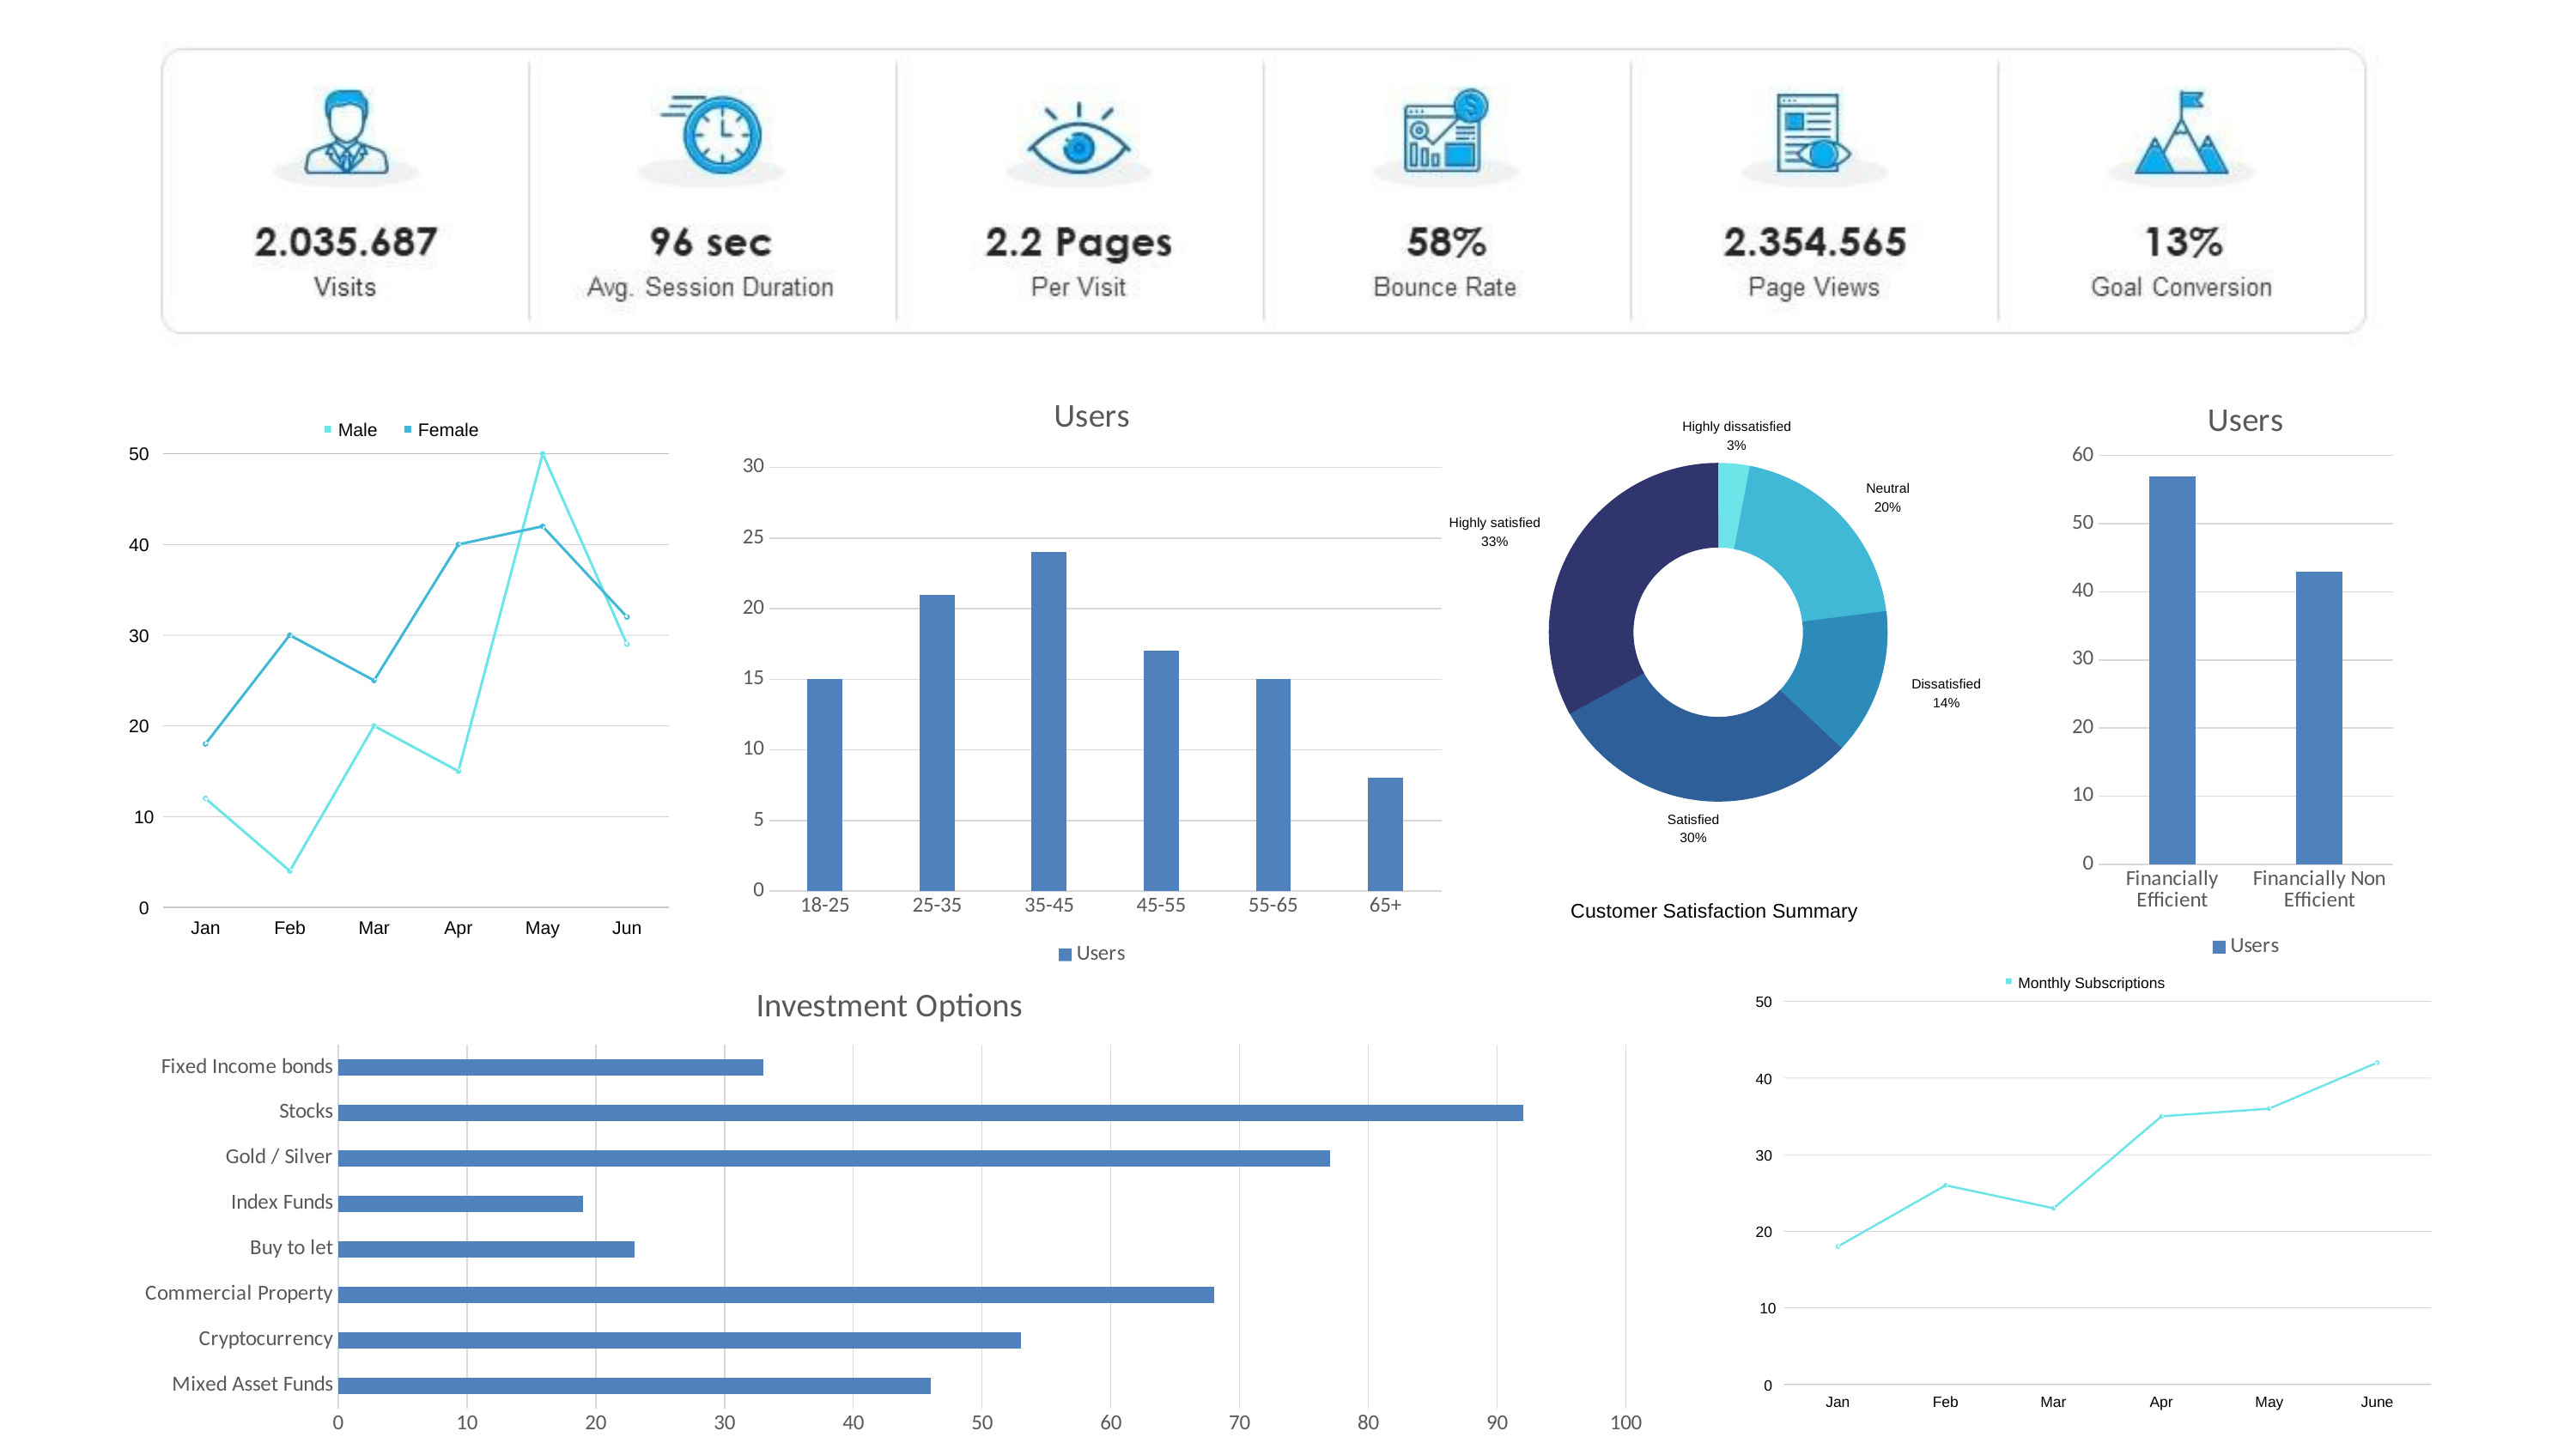

### Chart:

| Category | Users |
|---|---|
| 18-25 | 15.0 |
| 25-35 | 21.0 |
| 35-45 | 24.0 |
| 45-55 | 17.0 |
| 55-65 | 15.0 |
| 65+ | 8.0 |

### Chart:

| Category | Users |
|---|---|
| Financially Efficient | 57.0 |
| Financially Non Efficient | 43.0 |
Male
Female

50

40
30
20
10
0
Jan
Feb
Mar
Apr
May
Jun
Highly dissatisfied
3%

Neutral
20%
Highly satisfied
33%
Dissatisfied
14%
Satisfied
30%
Customer Satisfaction Summary

### Chart:

| Category | Investment Options  |
|---|---|
| Mixed Asset Funds | 46.0 |
| Cryptocurrency | 53.0 |
| Commercial Property | 68.0 |
| Buy to let | 23.0 |
| Index Funds | 19.0 |
| Gold / Silver | 77.0 |
| Stocks | 92.0 |
| Fixed Income bonds | 33.0 |
   Monthly Subscriptions

50

40
30
20
10
0
Jan
Feb
Mar
Apr
May
June